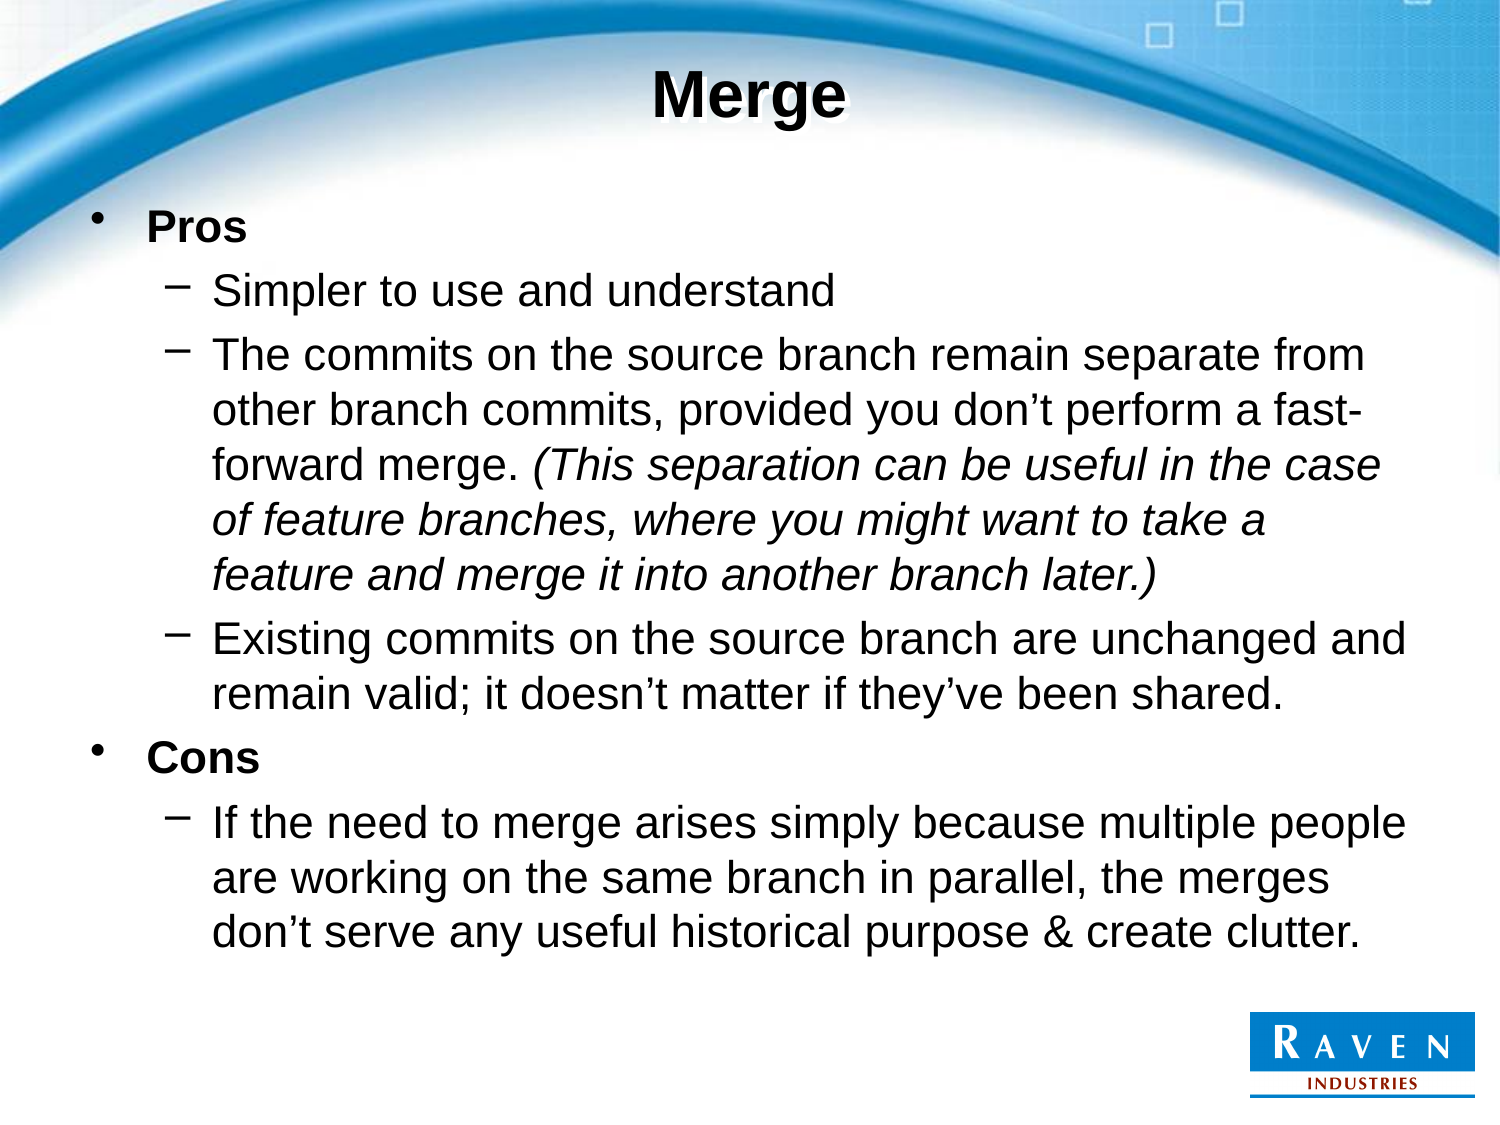

# Merge

Pros
Simpler to use and understand
The commits on the source branch remain separate from other branch commits, provided you don’t perform a fast-forward merge. (This separation can be useful in the case of feature branches, where you might want to take a feature and merge it into another branch later.)
Existing commits on the source branch are unchanged and remain valid; it doesn’t matter if they’ve been shared.
Cons
If the need to merge arises simply because multiple people are working on the same branch in parallel, the merges don’t serve any useful historical purpose & create clutter.